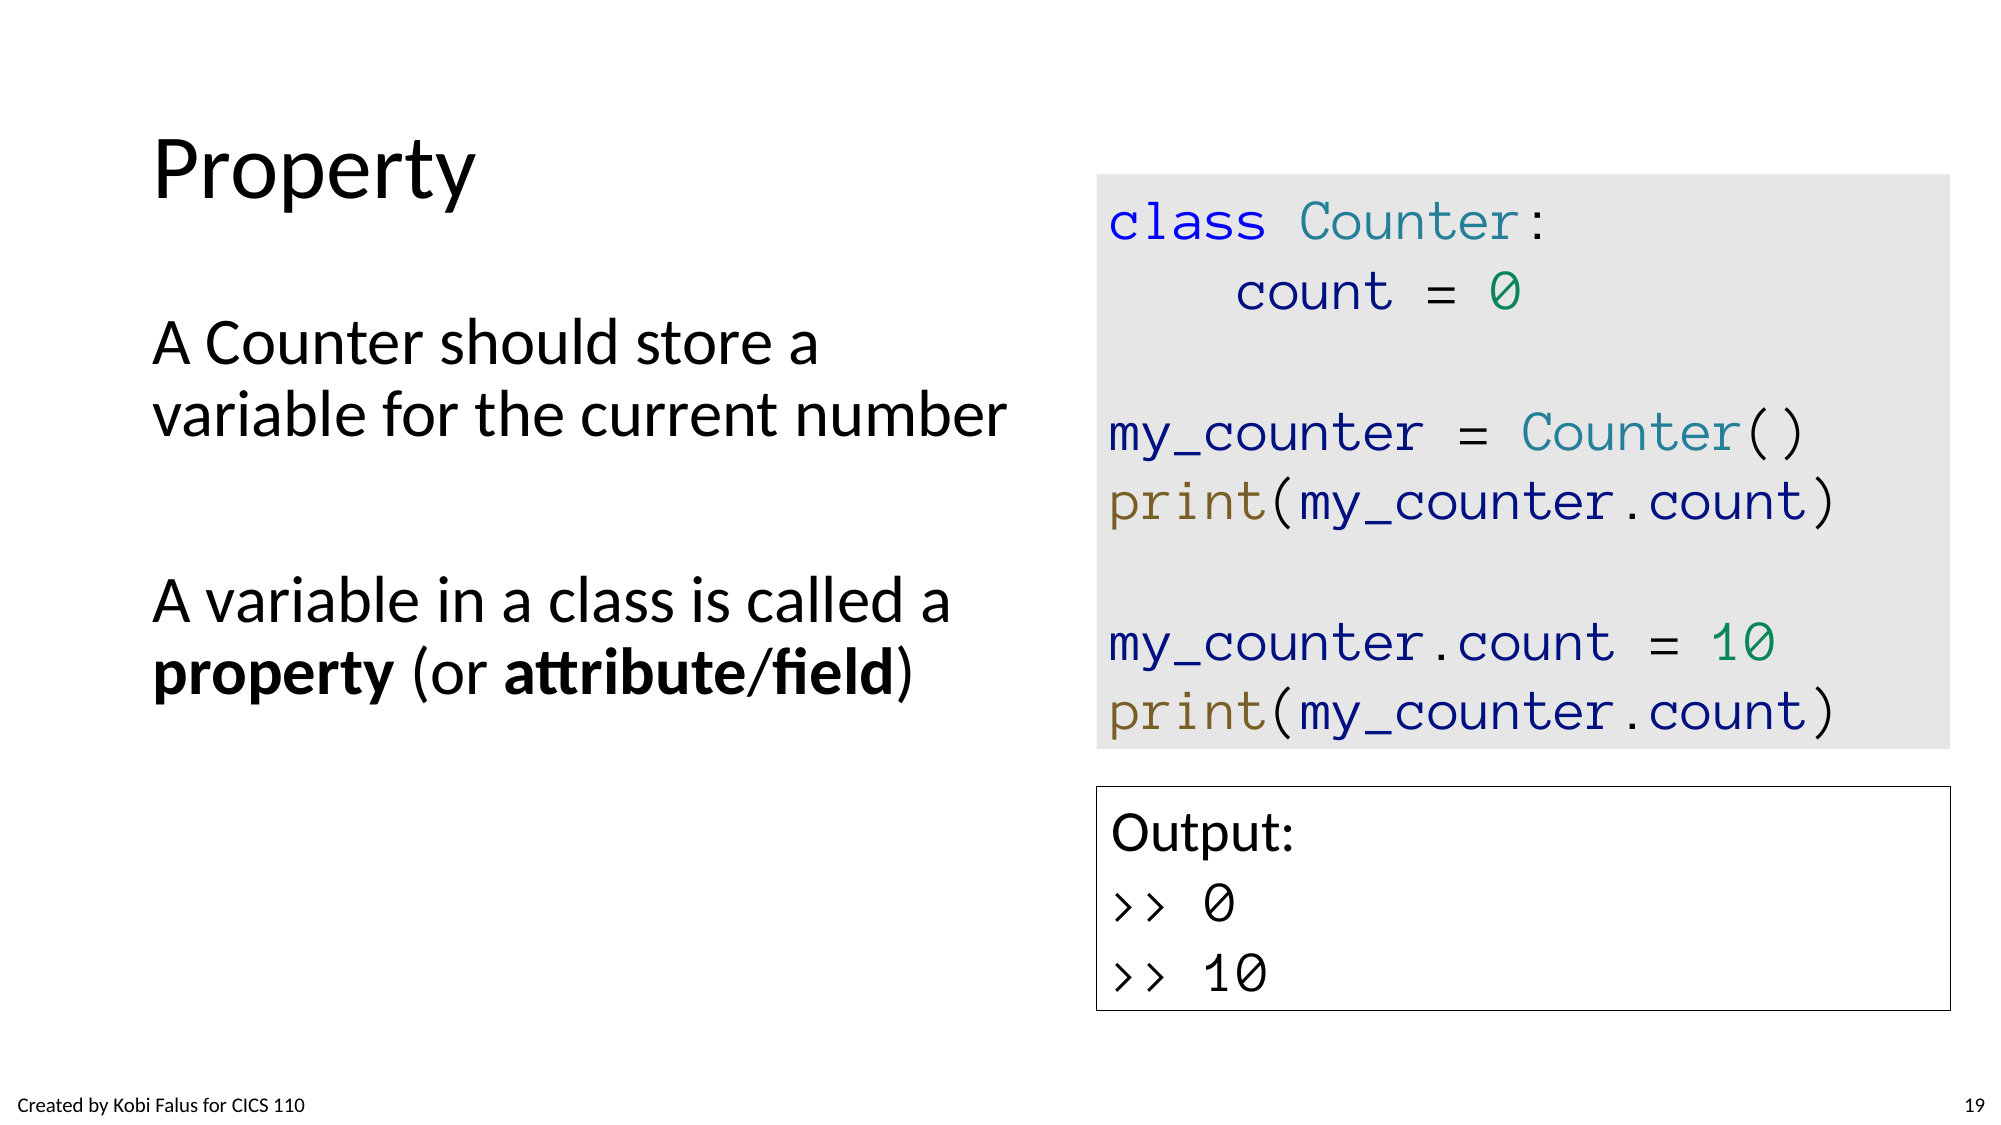

# Property
class Counter:
    count = 0
my_counter = Counter()
print(my_counter.count)
my_counter.count = 10
print(my_counter.count)
A Counter should store a variable for the current number

A variable in a class is called a property (or attribute/field)

Output:
>> 0
>> 10